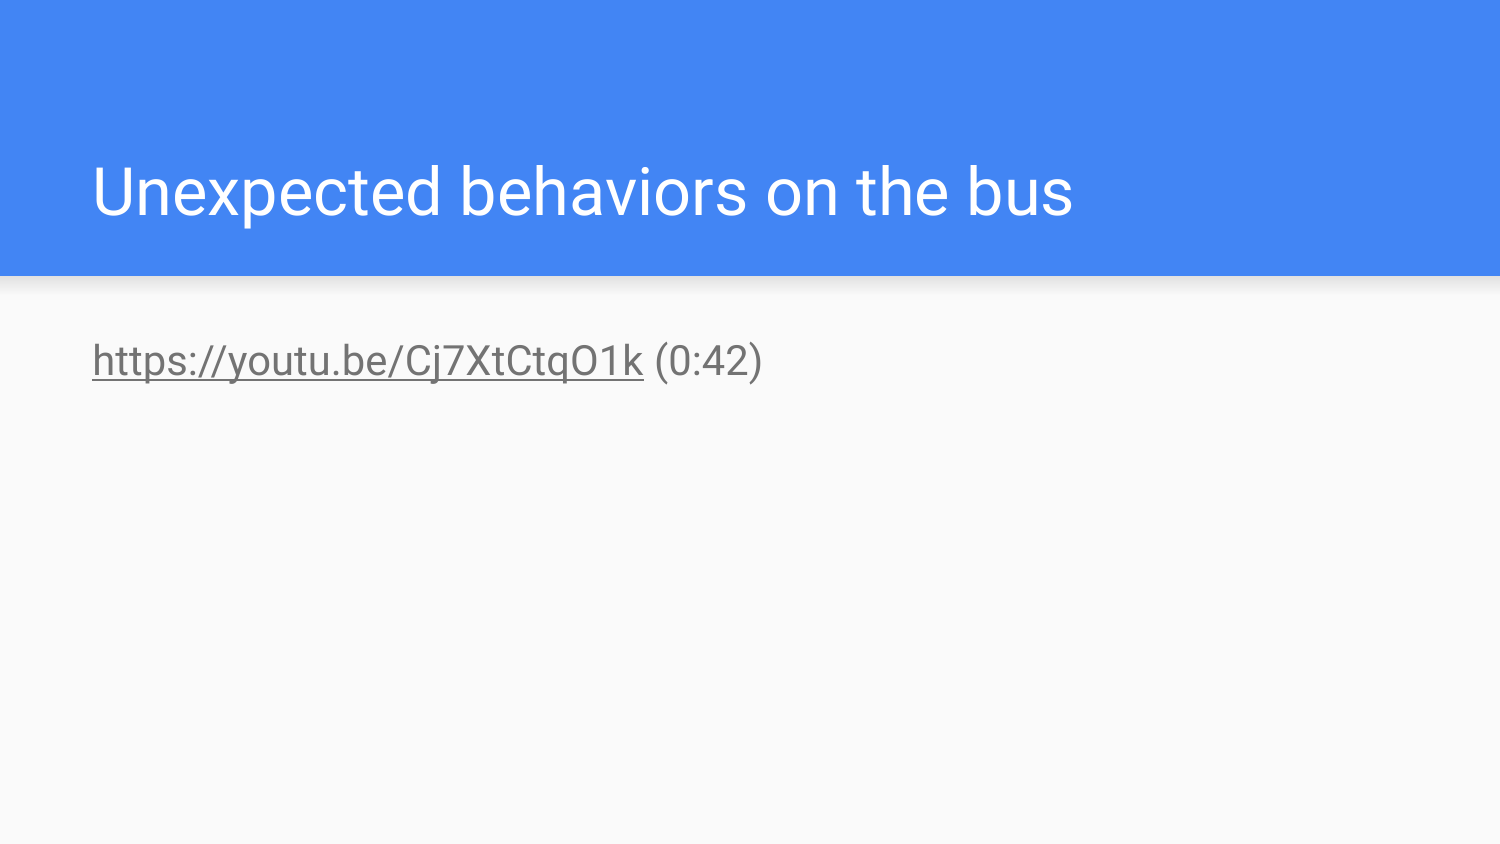

# Unexpected behaviors on the bus
https://youtu.be/Cj7XtCtqO1k (0:42)